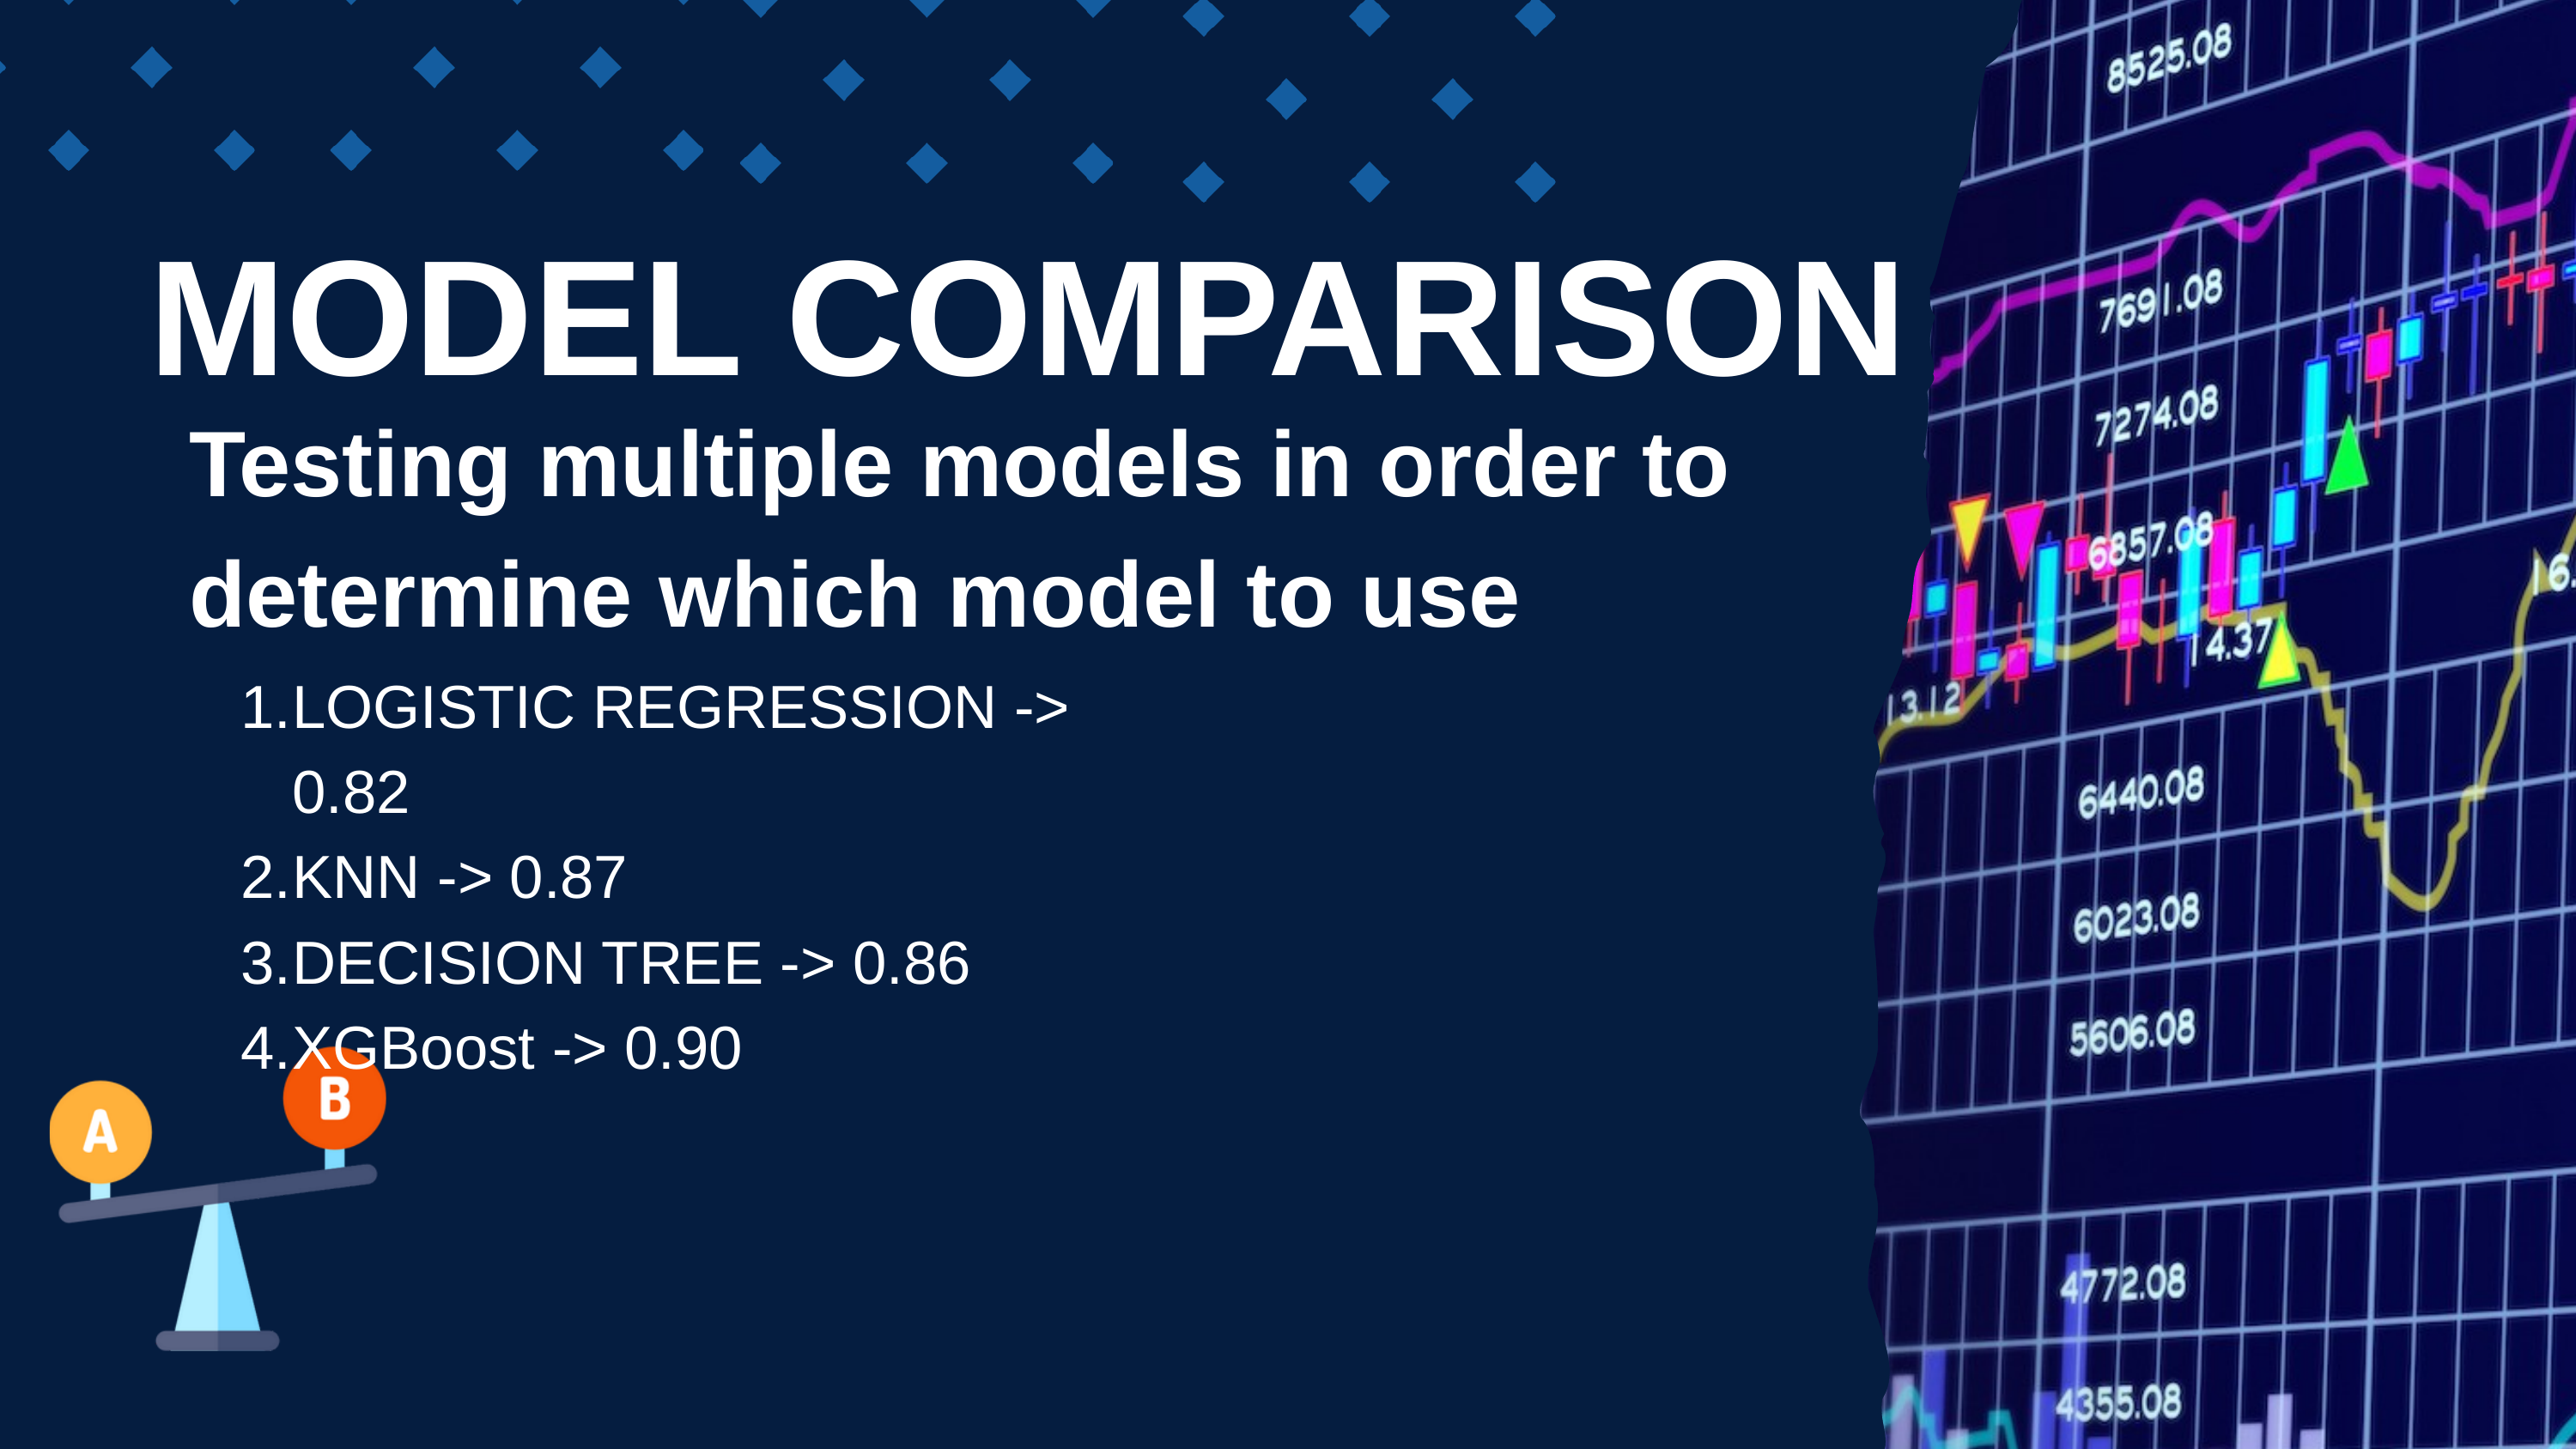

MODEL COMPARISON
Testing multiple models in order to determine which model to use
LOGISTIC REGRESSION -> 0.82
KNN -> 0.87
DECISION TREE -> 0.86
XGBoost -> 0.90